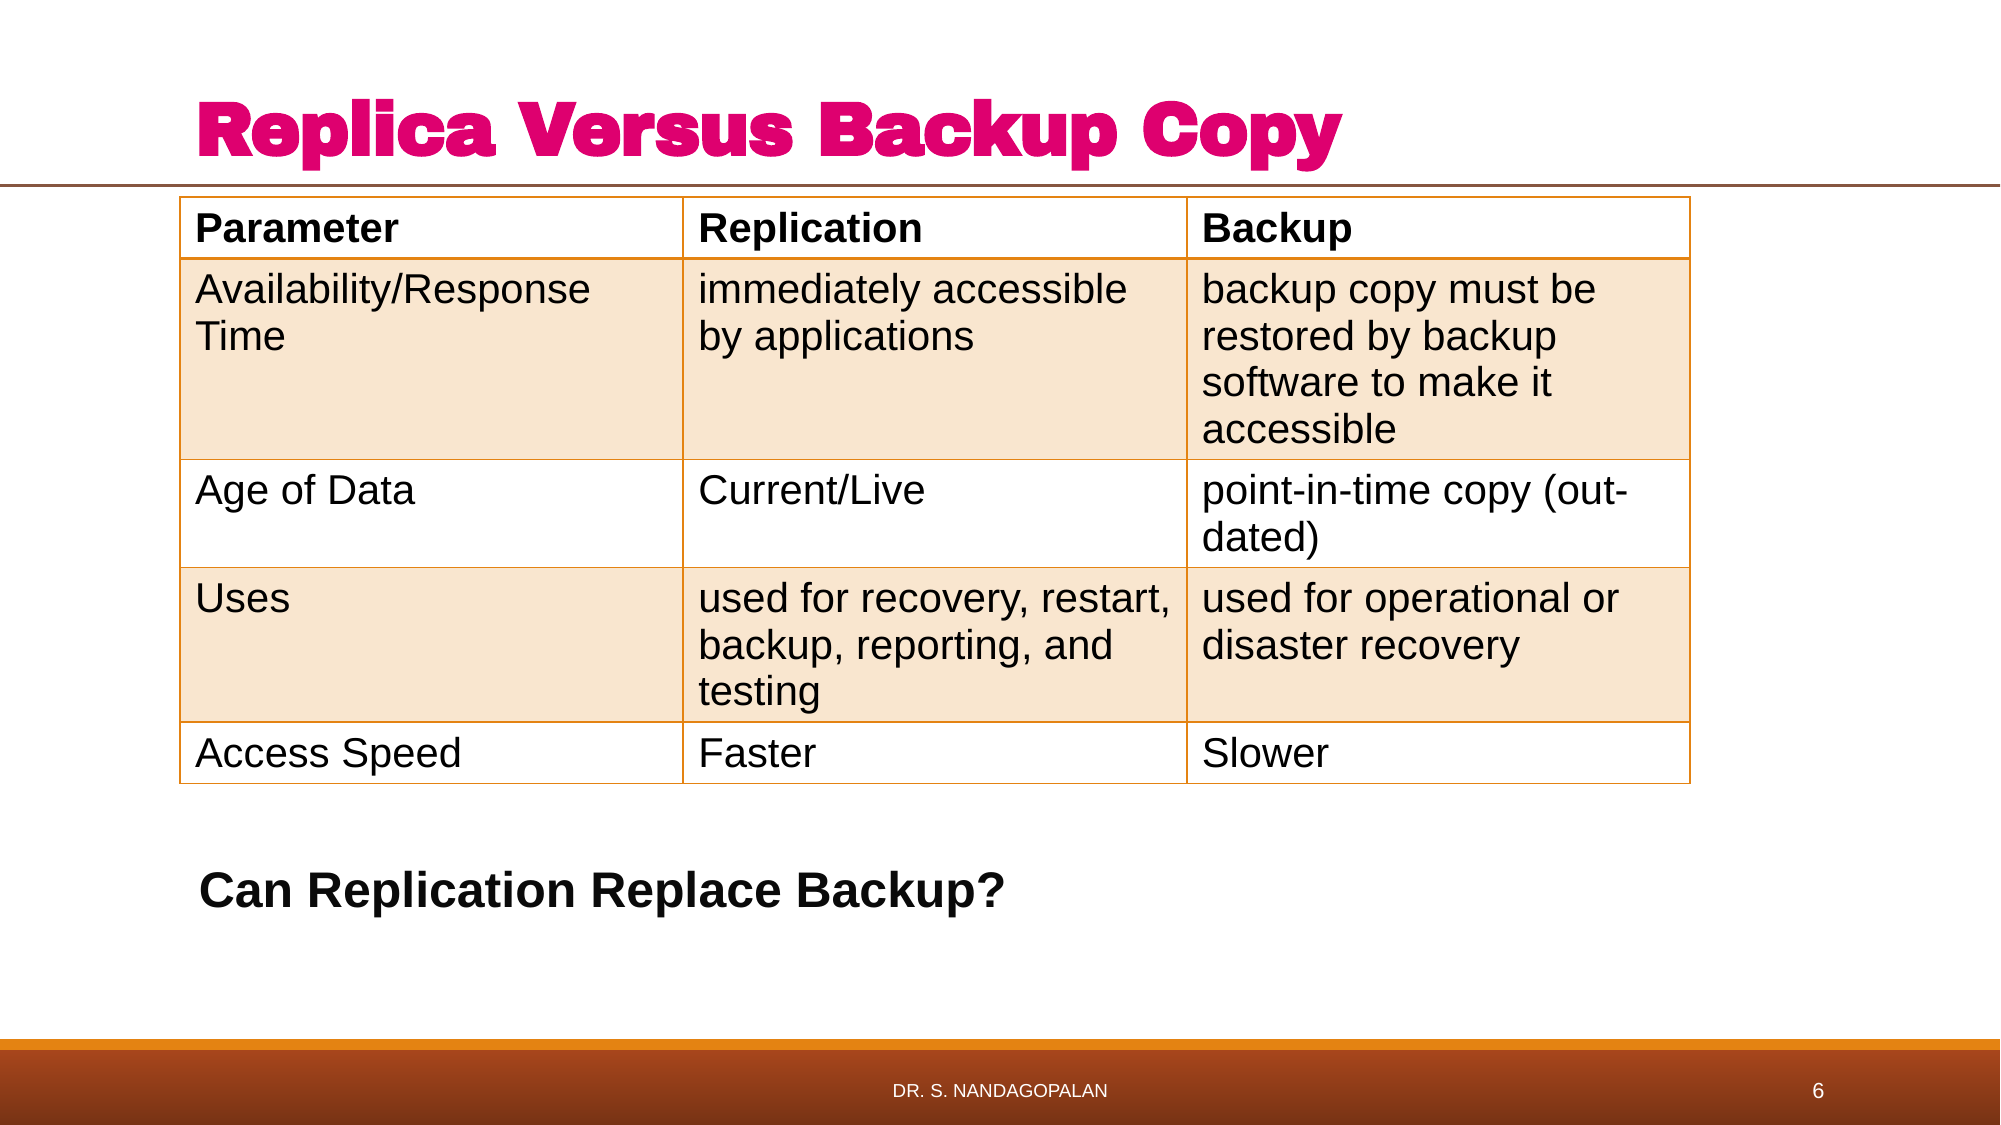

# Replica Versus Backup Copy
| Parameter | Replication | Backup |
| --- | --- | --- |
| Availability/Response Time | immediately accessible by applications | backup copy must be restored by backup software to make it accessible |
| Age of Data | Current/Live | point-in-time copy (out-dated) |
| Uses | used for recovery, restart, backup, reporting, and testing | used for operational or disaster recovery |
| Access Speed | Faster | Slower |
Can Replication Replace Backup?
Dr. S. Nandagopalan
6